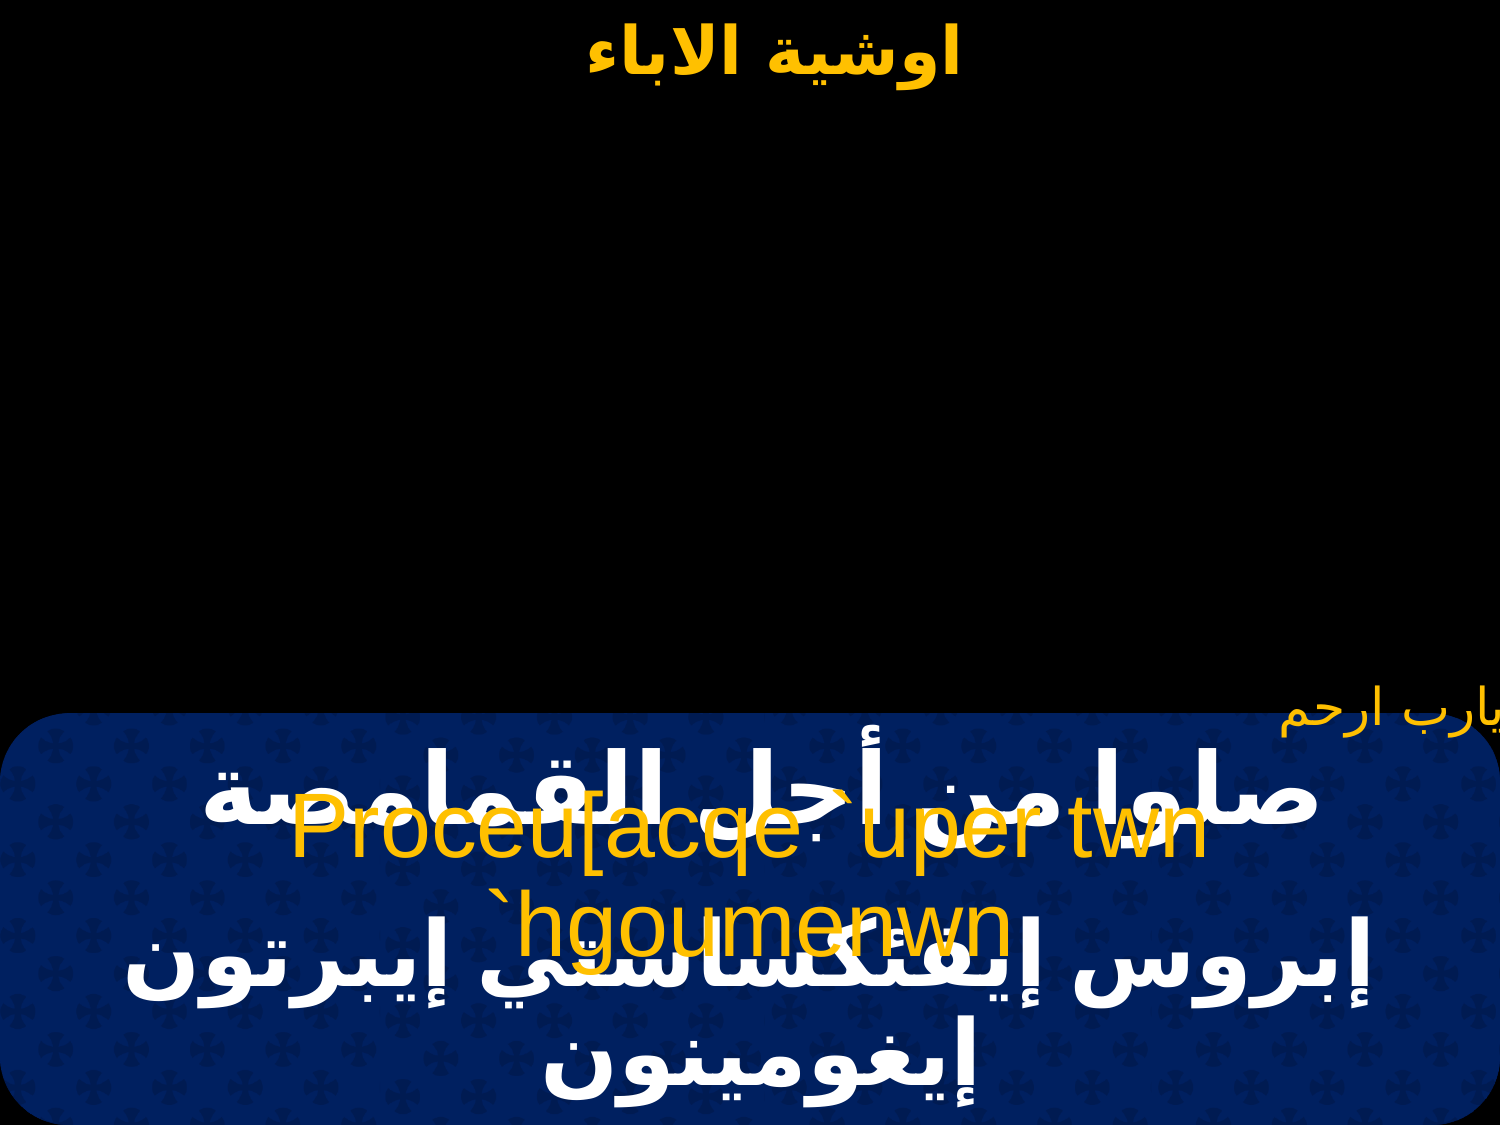

يارب ارحم
# صلوا من أجل القمامصة
Proceu[acqe `uper twn `hgoumenwn
إبروس إيفئكساستي إيبرتون إيغومينون